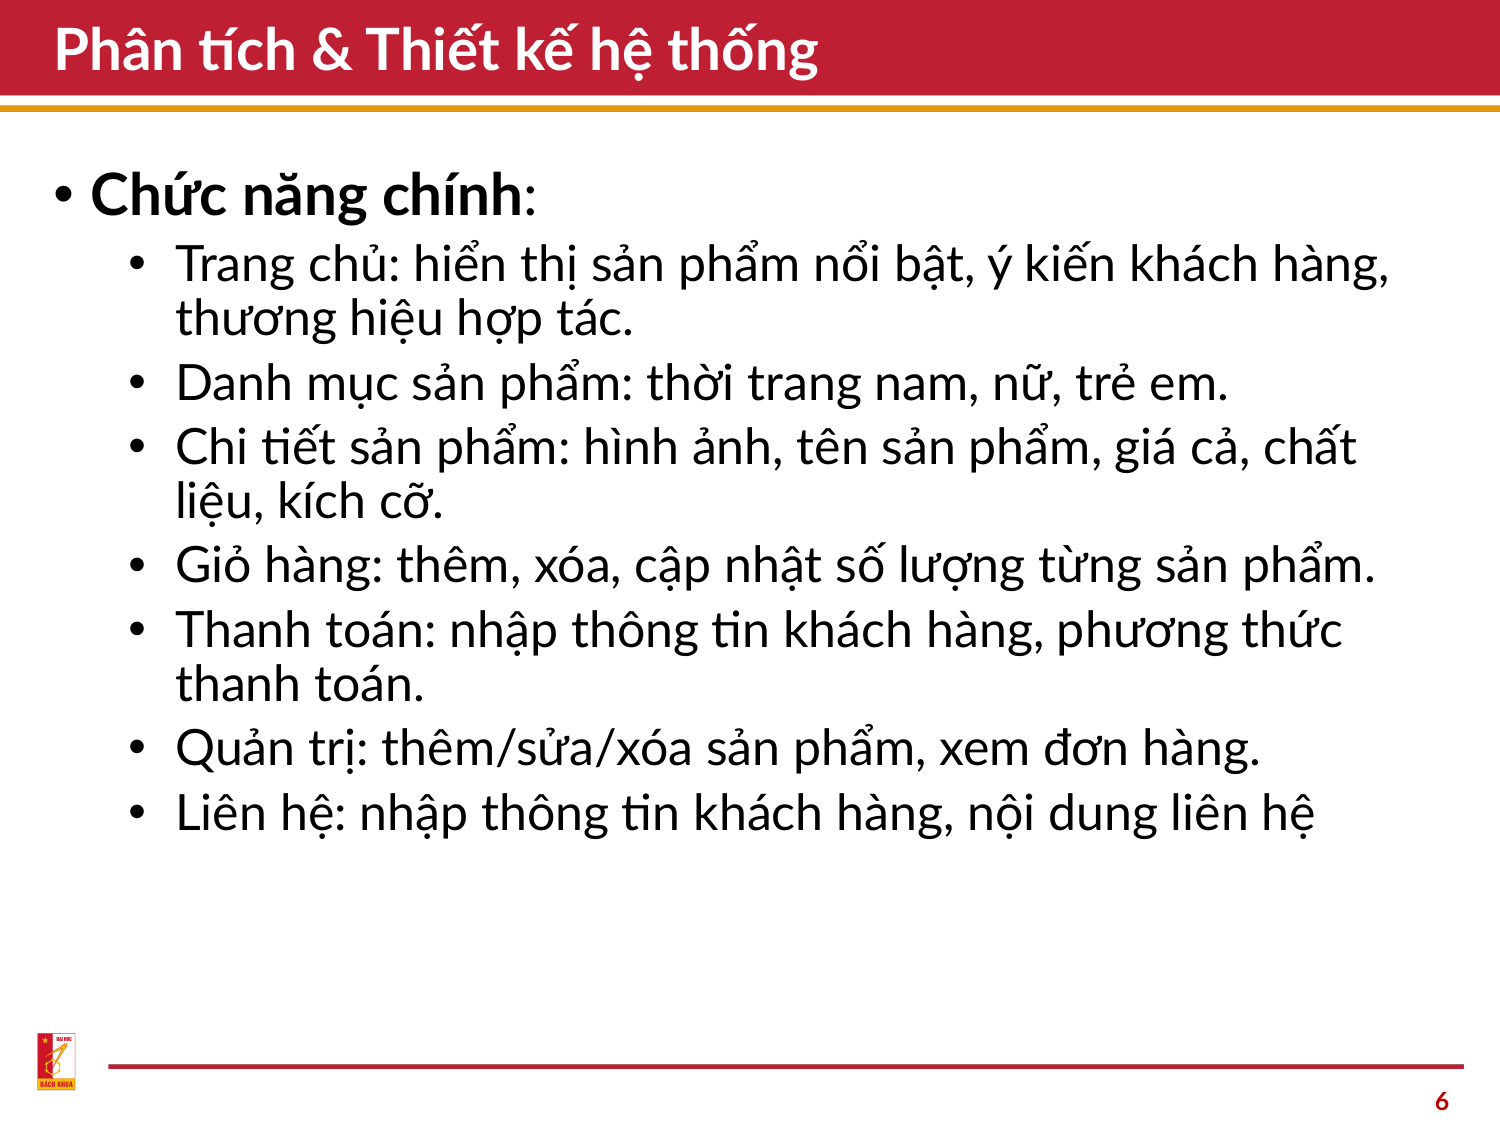

# Phân tích & Thiết kế hệ thống
Chức năng chính:
Trang chủ: hiển thị sản phẩm nổi bật, ý kiến khách hàng, thương hiệu hợp tác.
Danh mục sản phẩm: thời trang nam, nữ, trẻ em.
Chi tiết sản phẩm: hình ảnh, tên sản phẩm, giá cả, chất liệu, kích cỡ.
Giỏ hàng: thêm, xóa, cập nhật số lượng từng sản phẩm.
Thanh toán: nhập thông tin khách hàng, phương thức thanh toán.
Quản trị: thêm/sửa/xóa sản phẩm, xem đơn hàng.
Liên hệ: nhập thông tin khách hàng, nội dung liên hệ

6